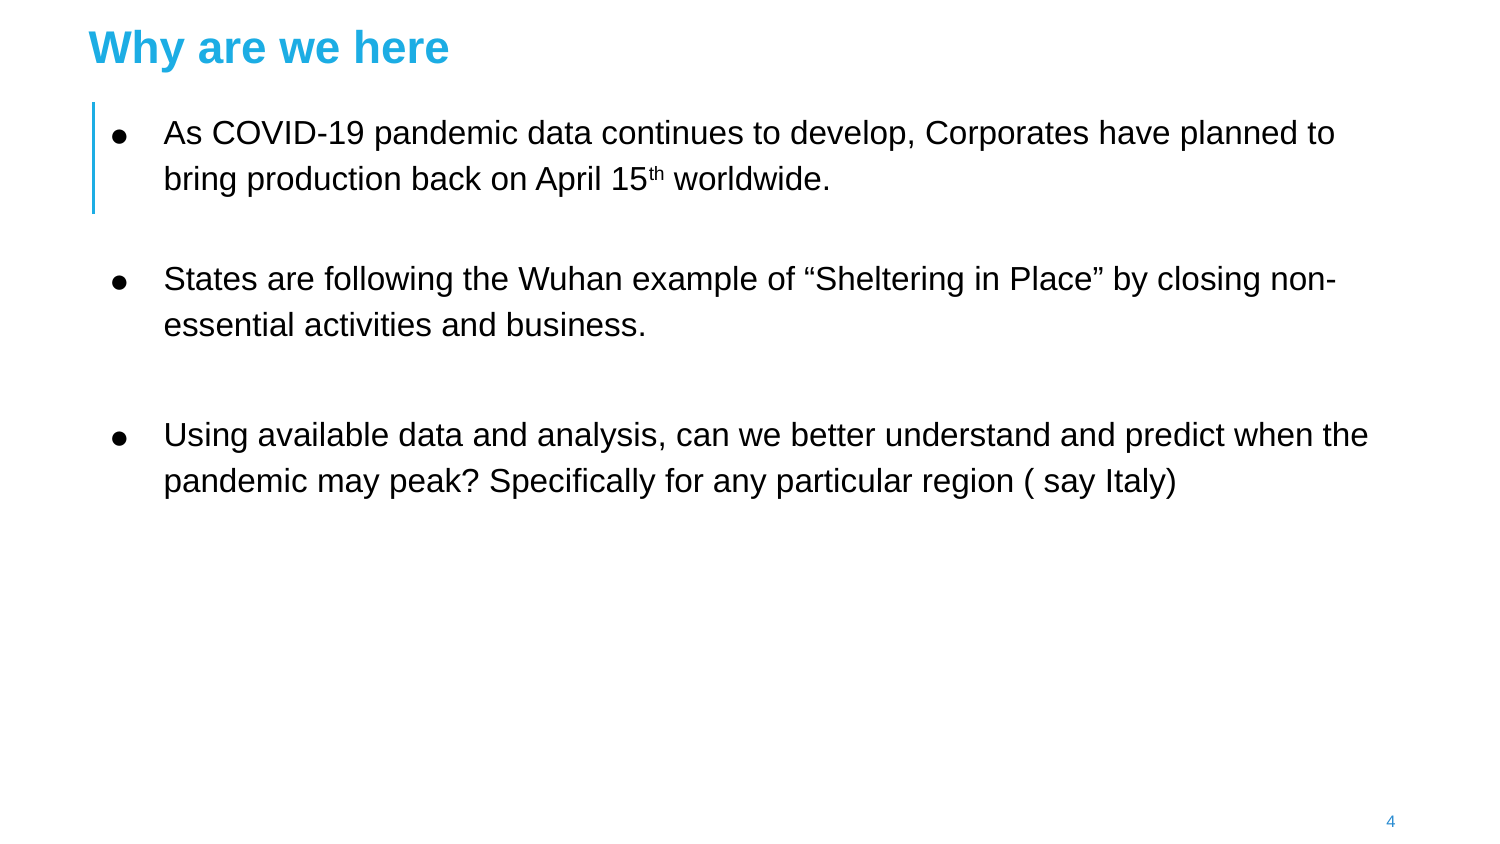

Why are we here
As COVID-19 pandemic data continues to develop, Corporates have planned to bring production back on April 15th worldwide.

States are following the Wuhan example of “Sheltering in Place” by closing non-essential activities and business.

Using available data and analysis, can we better understand and predict when the pandemic may peak? Specifically for any particular region ( say Italy)
4